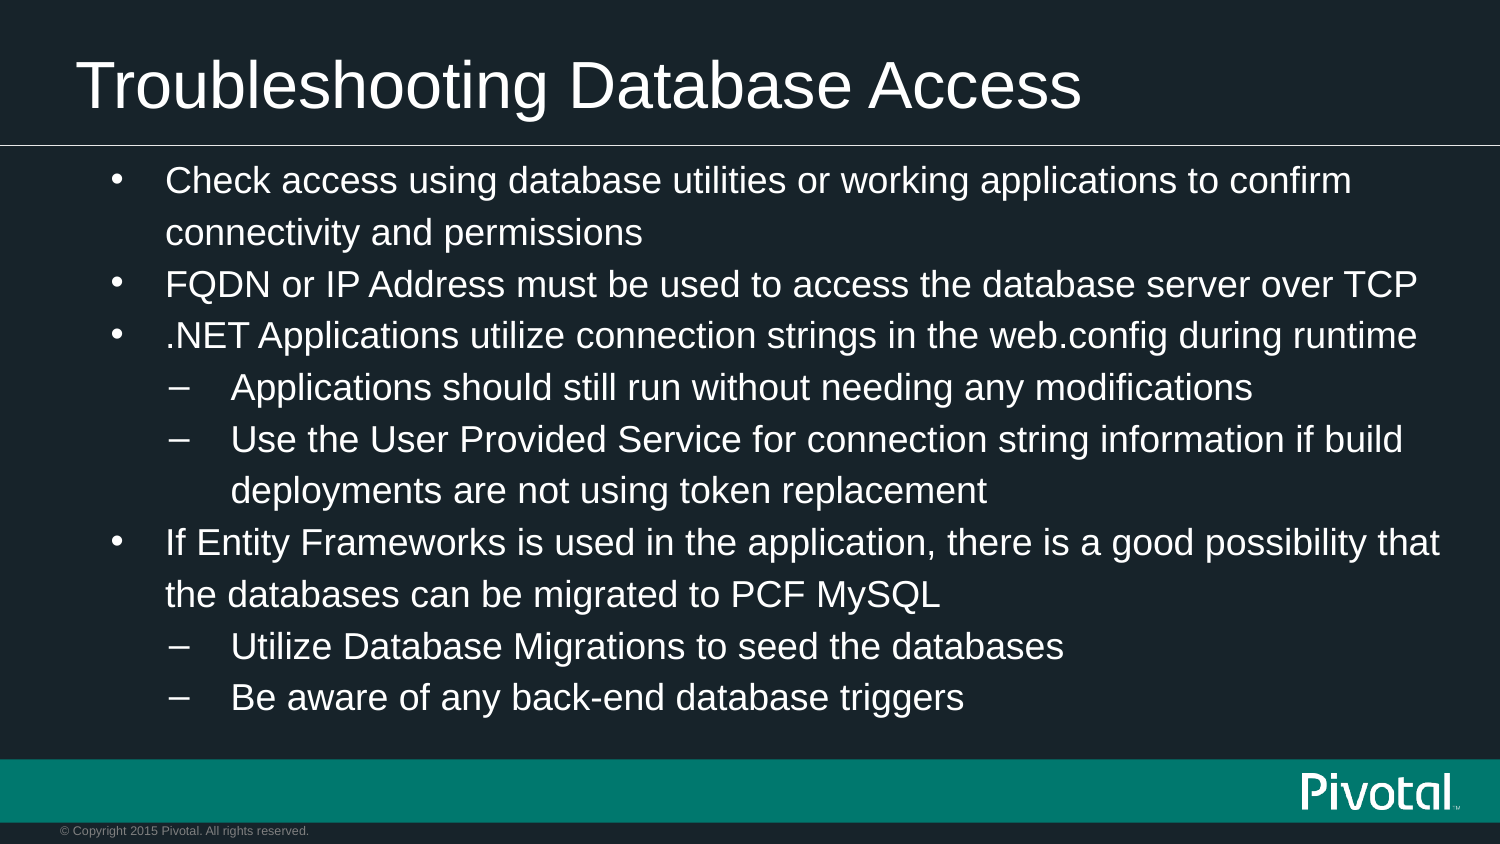

# Troubleshooting Database Access
Check access using database utilities or working applications to confirm connectivity and permissions
FQDN or IP Address must be used to access the database server over TCP
.NET Applications utilize connection strings in the web.config during runtime
Applications should still run without needing any modifications
Use the User Provided Service for connection string information if build deployments are not using token replacement
If Entity Frameworks is used in the application, there is a good possibility that the databases can be migrated to PCF MySQL
Utilize Database Migrations to seed the databases
Be aware of any back-end database triggers